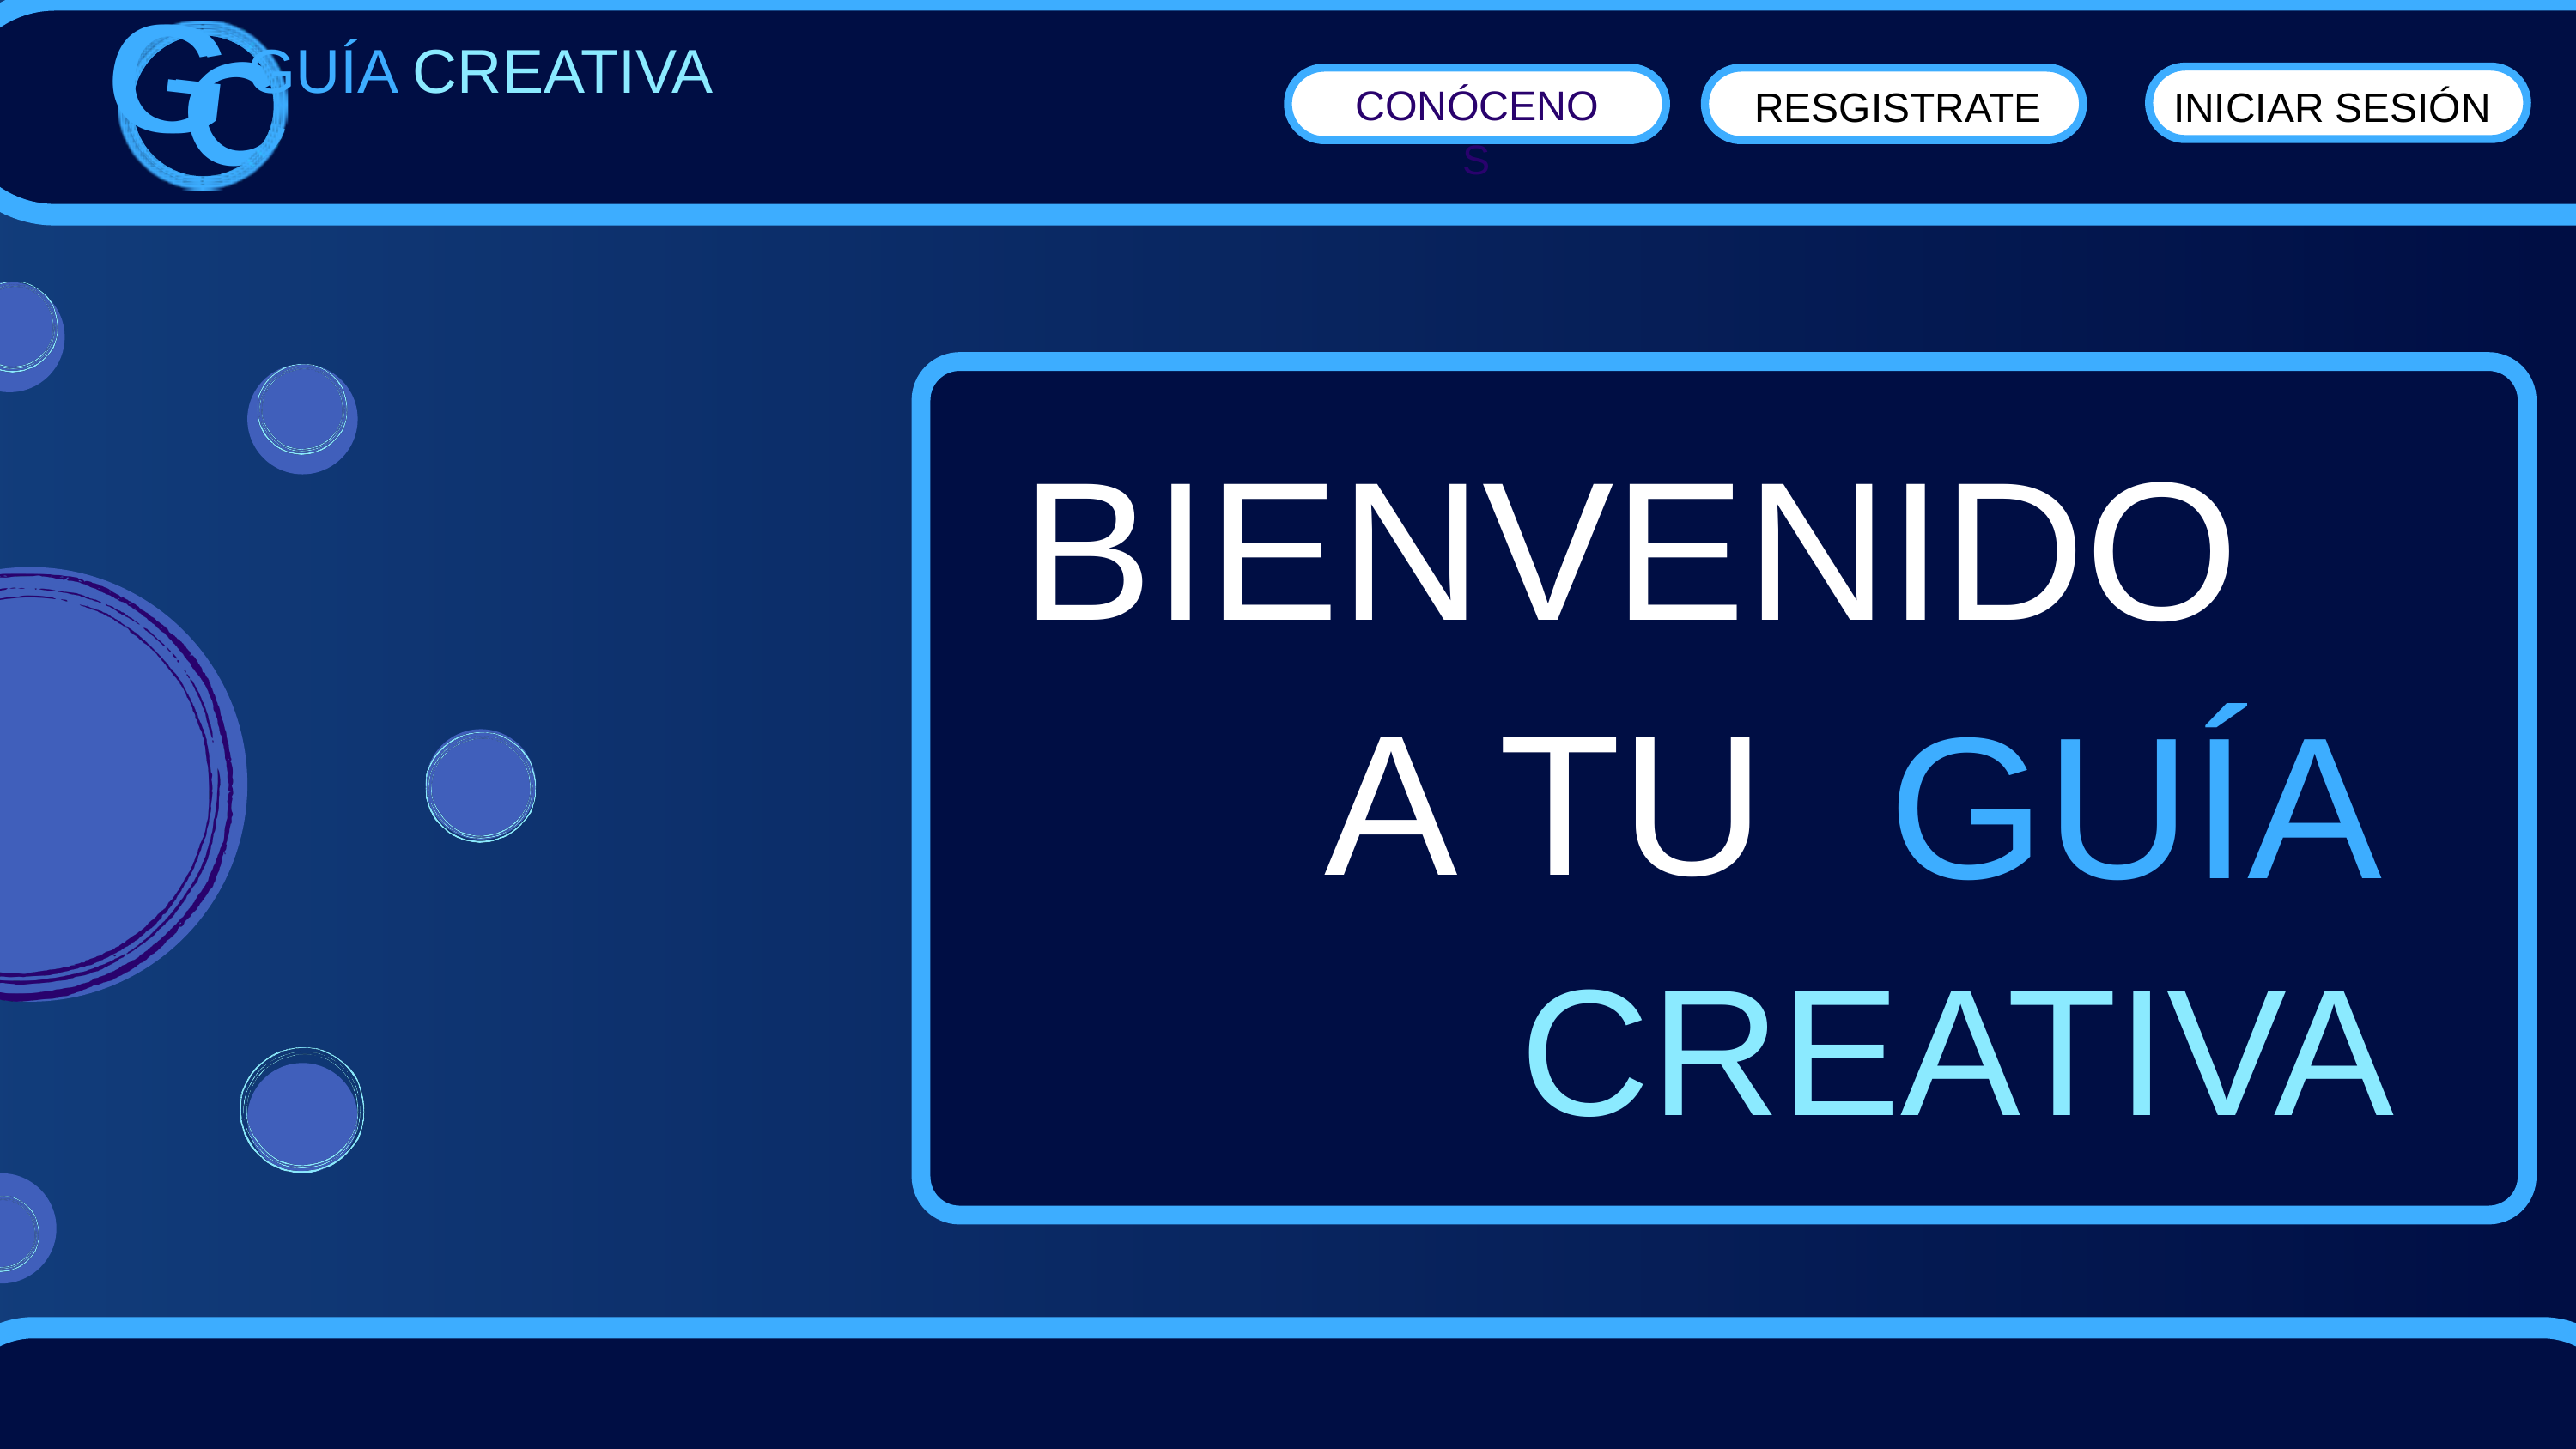

G
G

C
C

GUÍA CREATIVA

CONÓCENOS
RESGISTRATE
INICIAR SESIÓN

BIENVENIDO

A TU
 GUÍA

CREATIVA